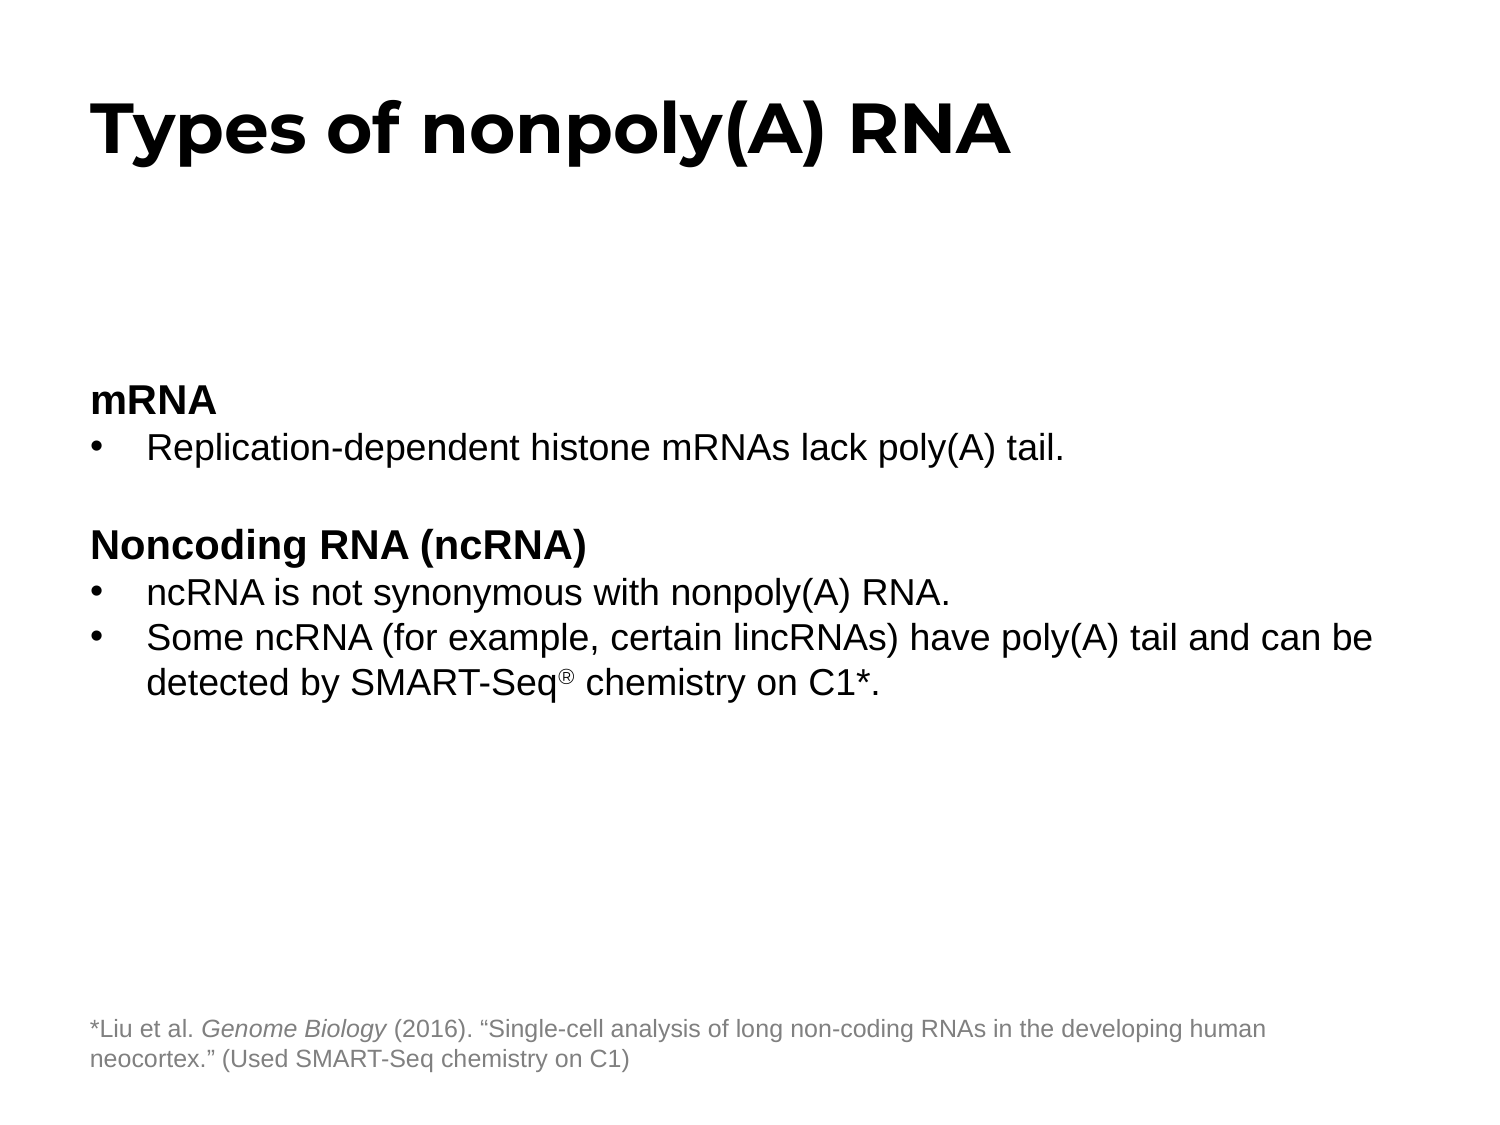

# Types of nonpoly(A) RNA
mRNA
Replication-dependent histone mRNAs lack poly(A) tail.

Noncoding RNA (ncRNA)
ncRNA is not synonymous with nonpoly(A) RNA.
Some ncRNA (for example, certain lincRNAs) have poly(A) tail and can be detected by SMART-Seq® chemistry on C1*.
*Liu et al. Genome Biology (2016). “Single-cell analysis of long non-coding RNAs in the developing human neocortex.” (Used SMART-Seq chemistry on C1)